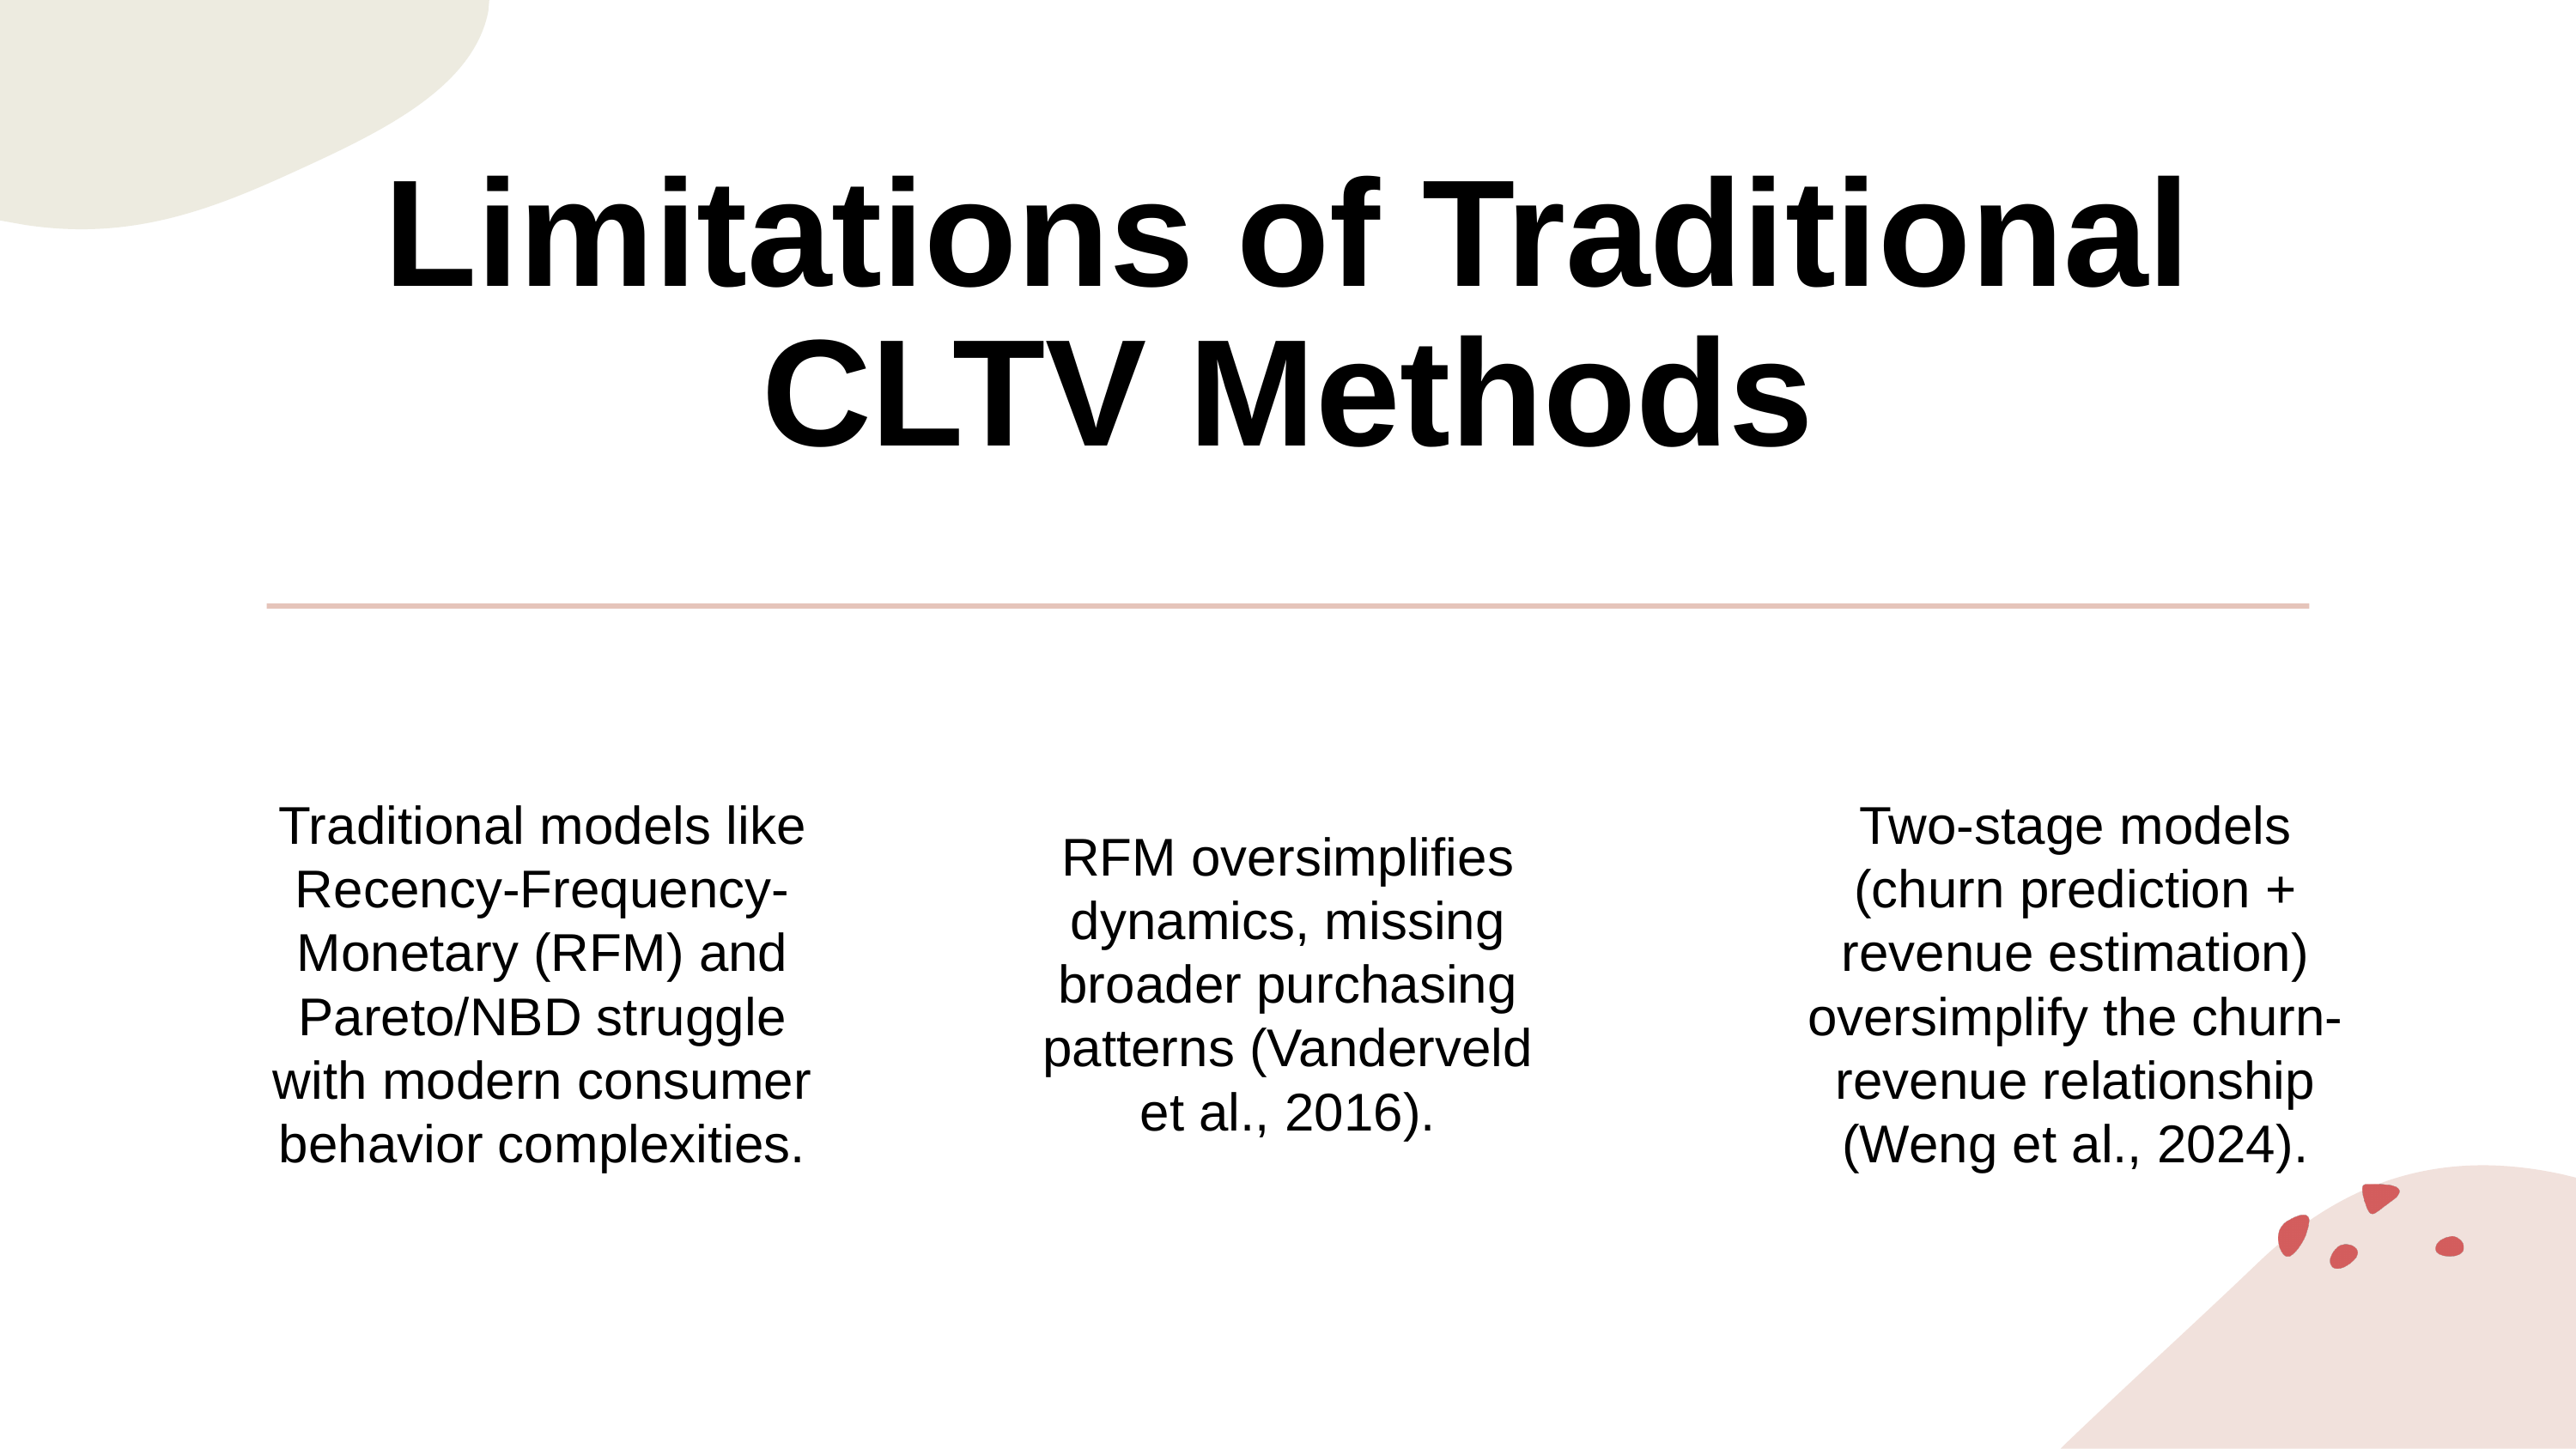

Limitations of Traditional CLTV Methods

Traditional models like Recency-Frequency-Monetary (RFM) and Pareto/NBD struggle with modern consumer behavior complexities.
Two-stage models (churn prediction + revenue estimation) oversimplify the churn-revenue relationship (Weng et al., 2024).
RFM oversimplifies dynamics, missing broader purchasing patterns (Vanderveld et al., 2016).